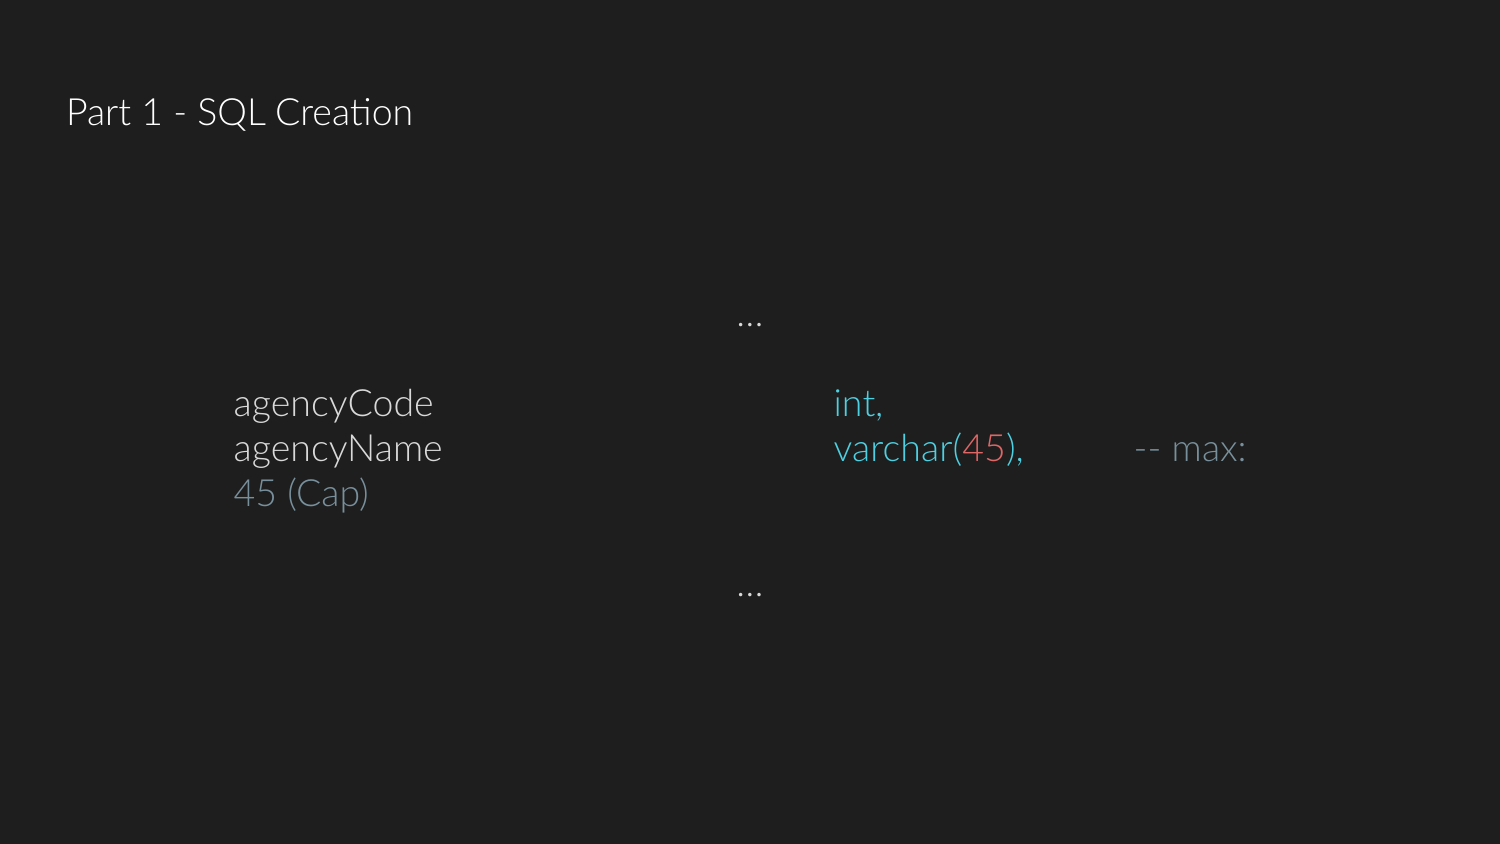

# Part 1 - SQL Creation
…

agencyCode			int,
agencyName			varchar(45), 	-- max: 45 (Cap)

…